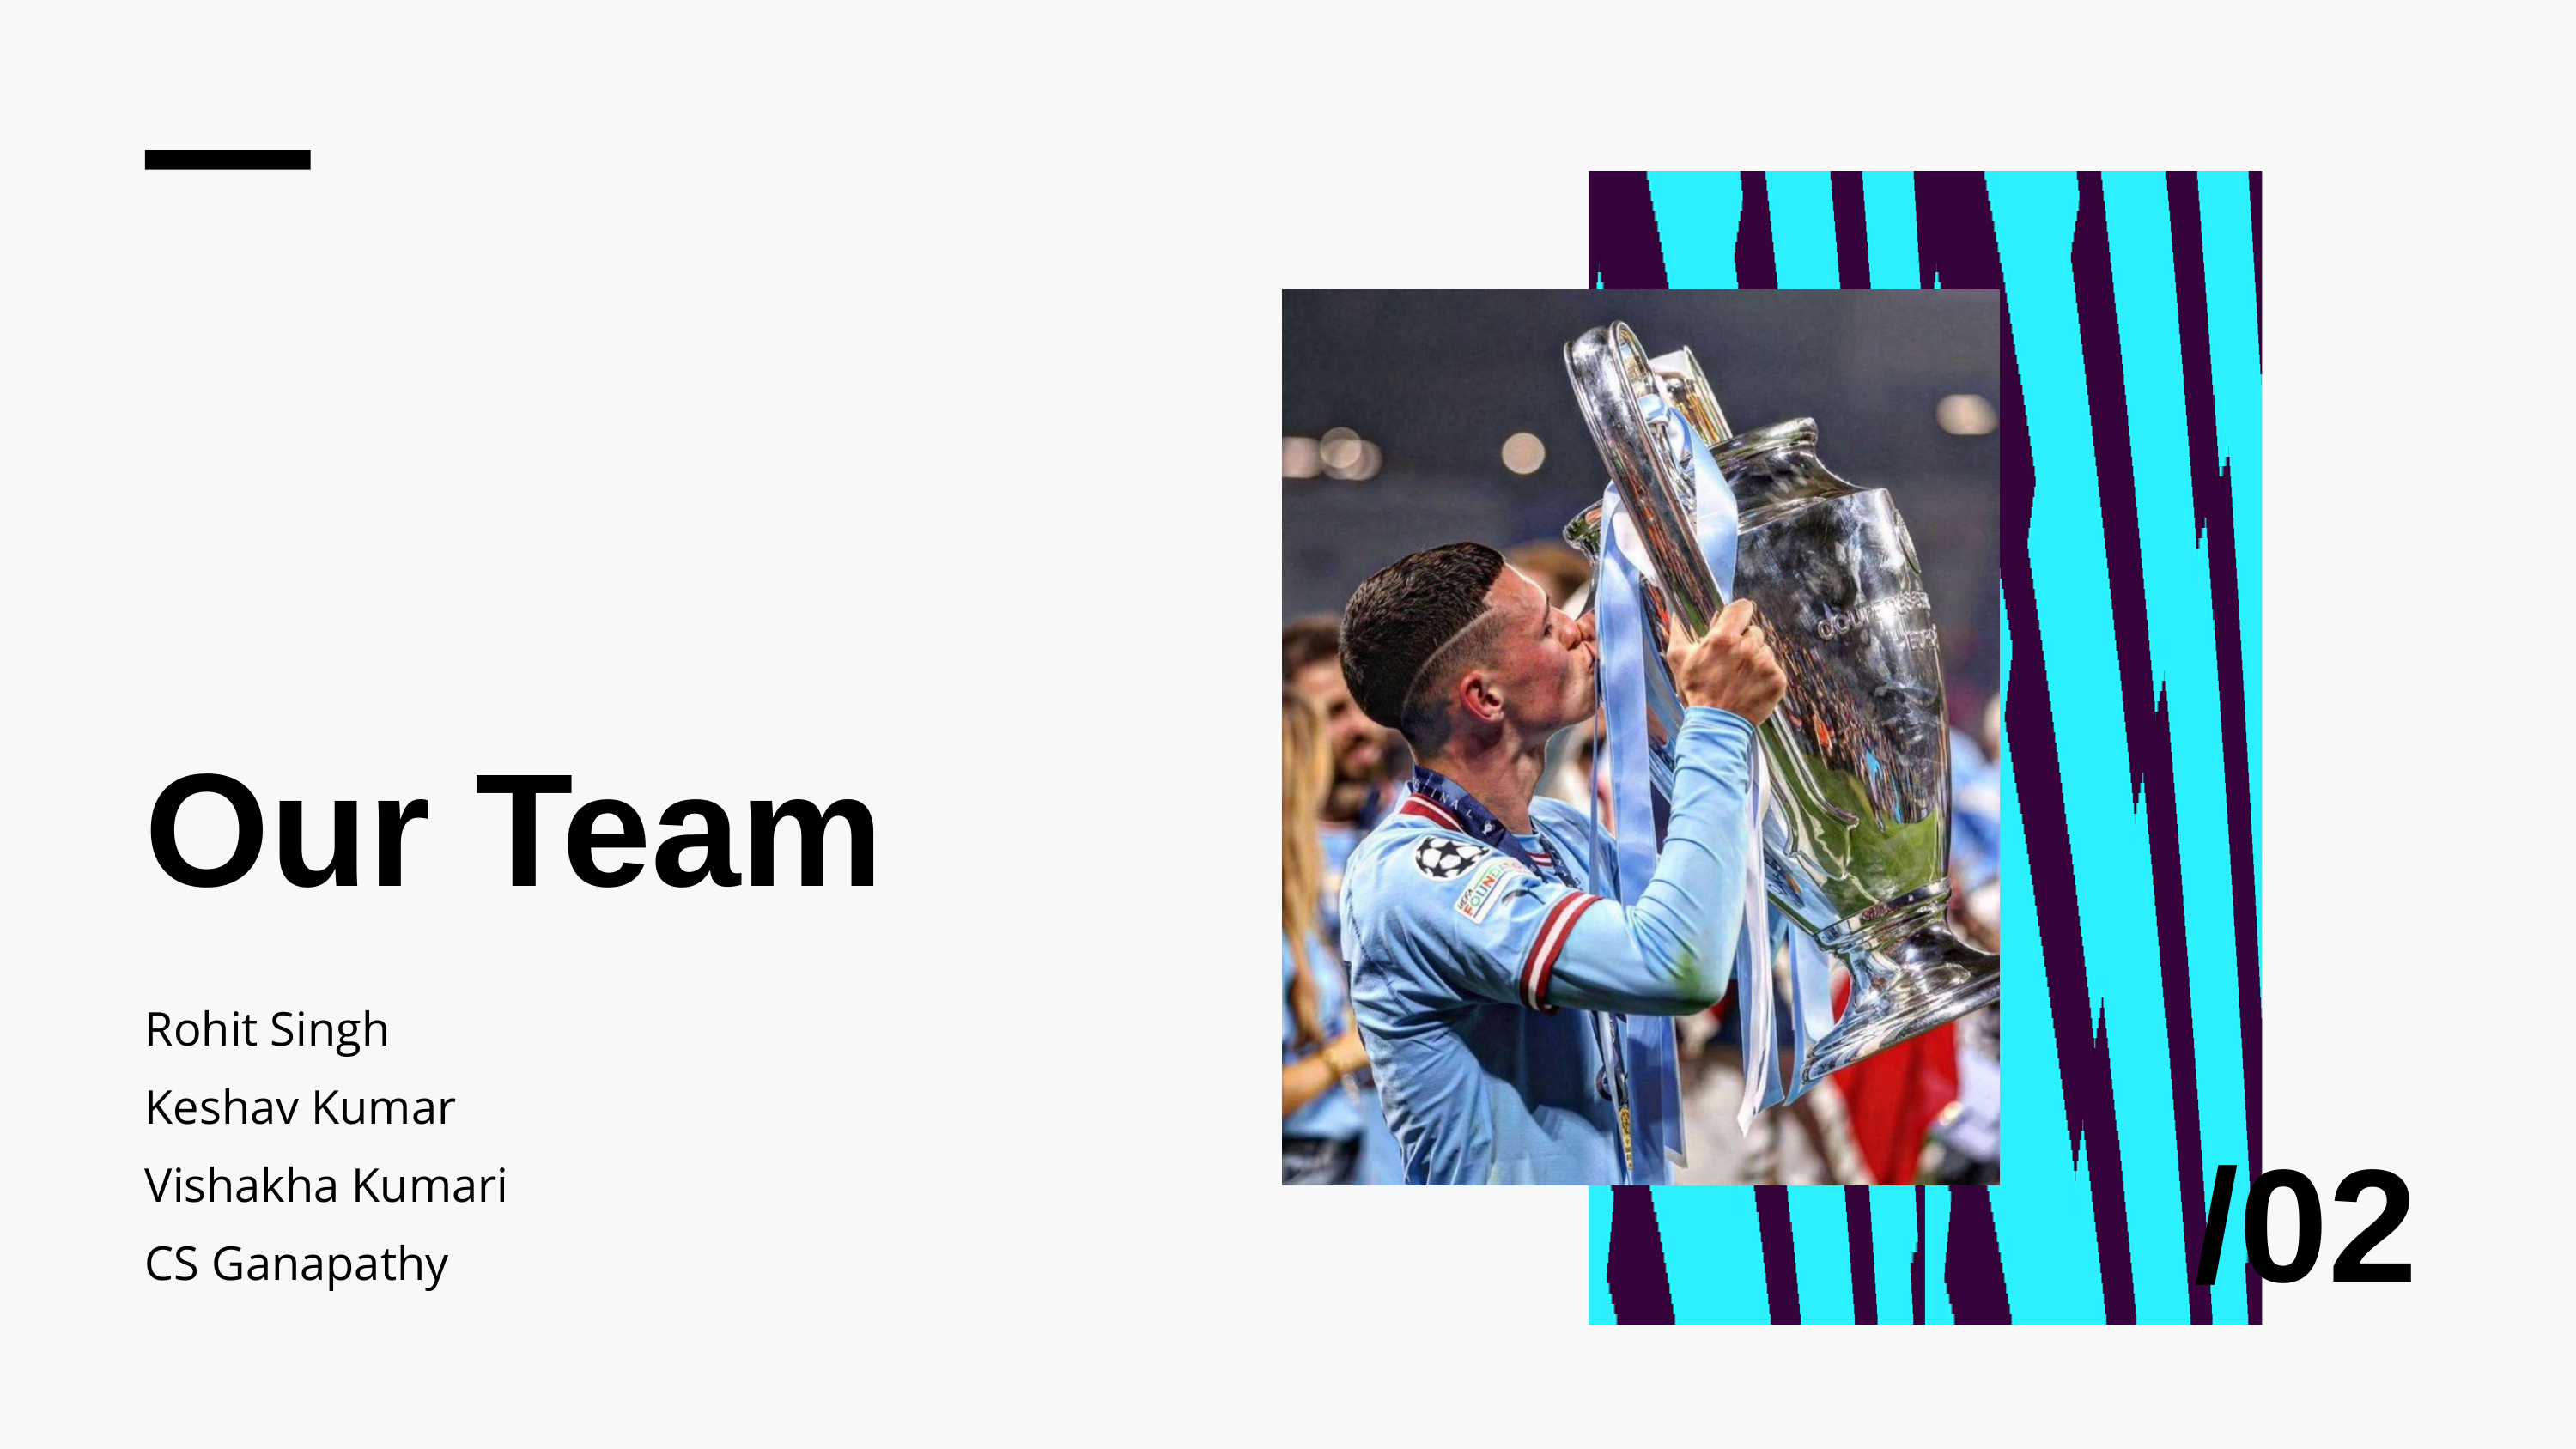

Our Team
Rohit Singh

Keshav Kumar

Vishakha Kumari

CS Ganapathy
/02